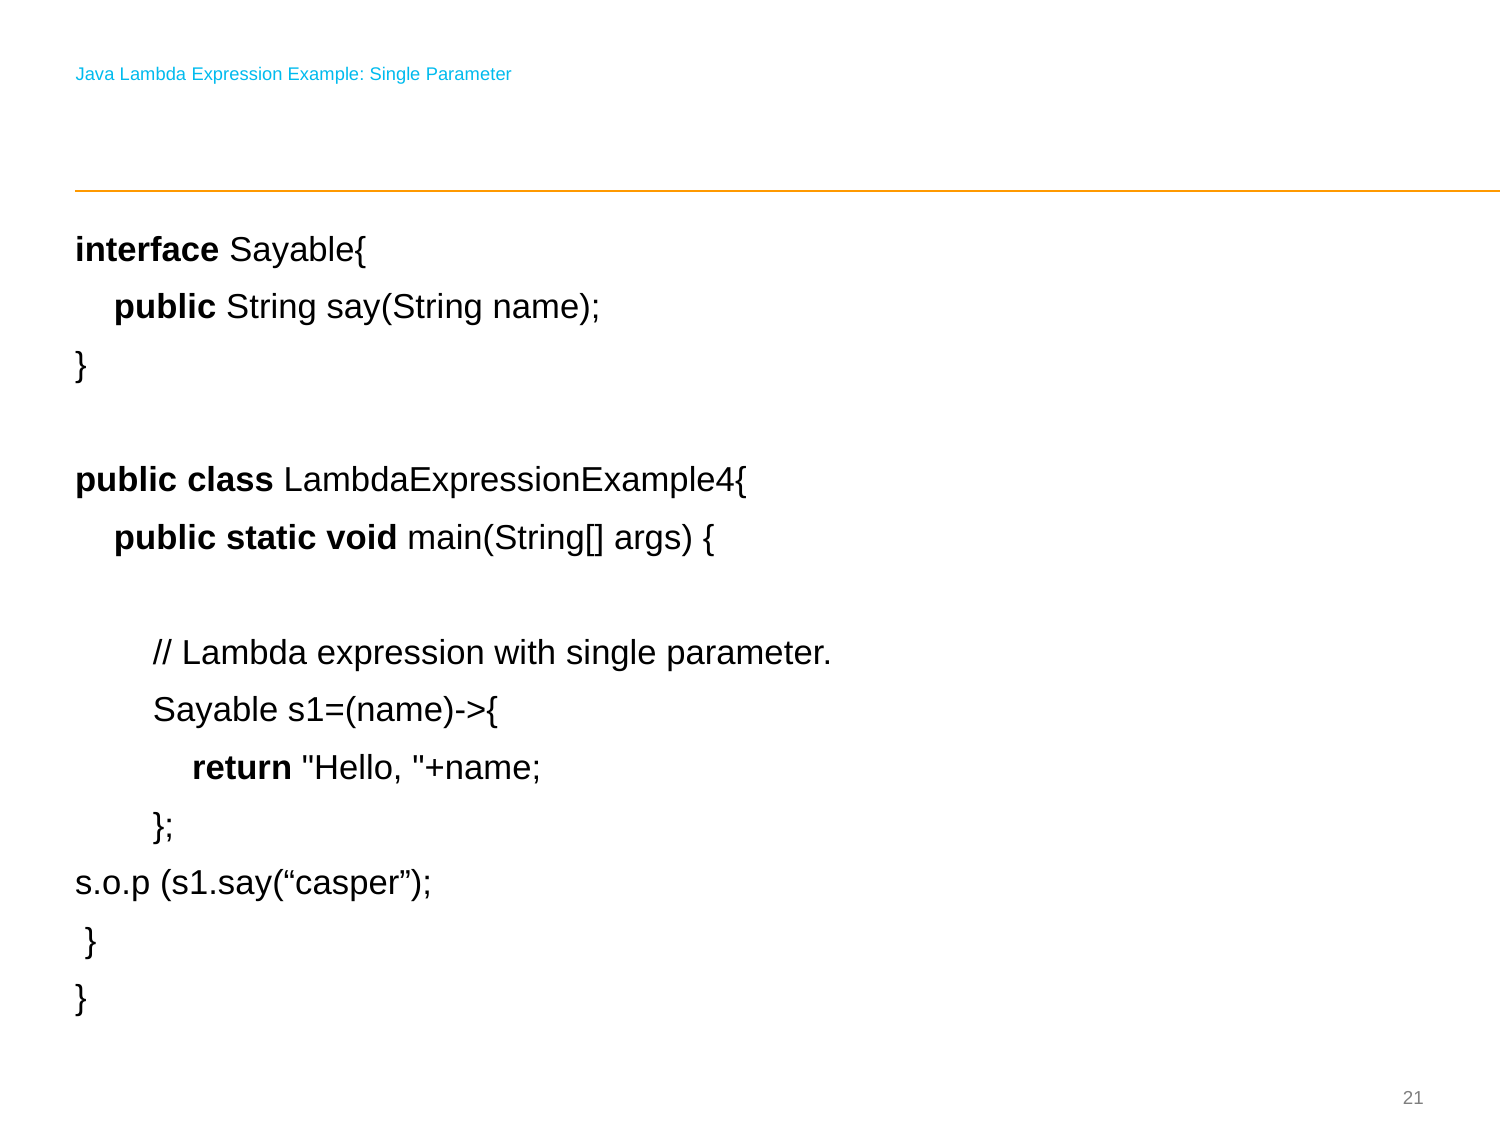

# Java Lambda Expression Example: Single Parameter
interface Sayable{
    public String say(String name);
}

public class LambdaExpressionExample4{
    public static void main(String[] args) {

        // Lambda expression with single parameter.
        Sayable s1=(name)->{
            return "Hello, "+name;
        };
s.o.p (s1.say(“casper”);
 }
}